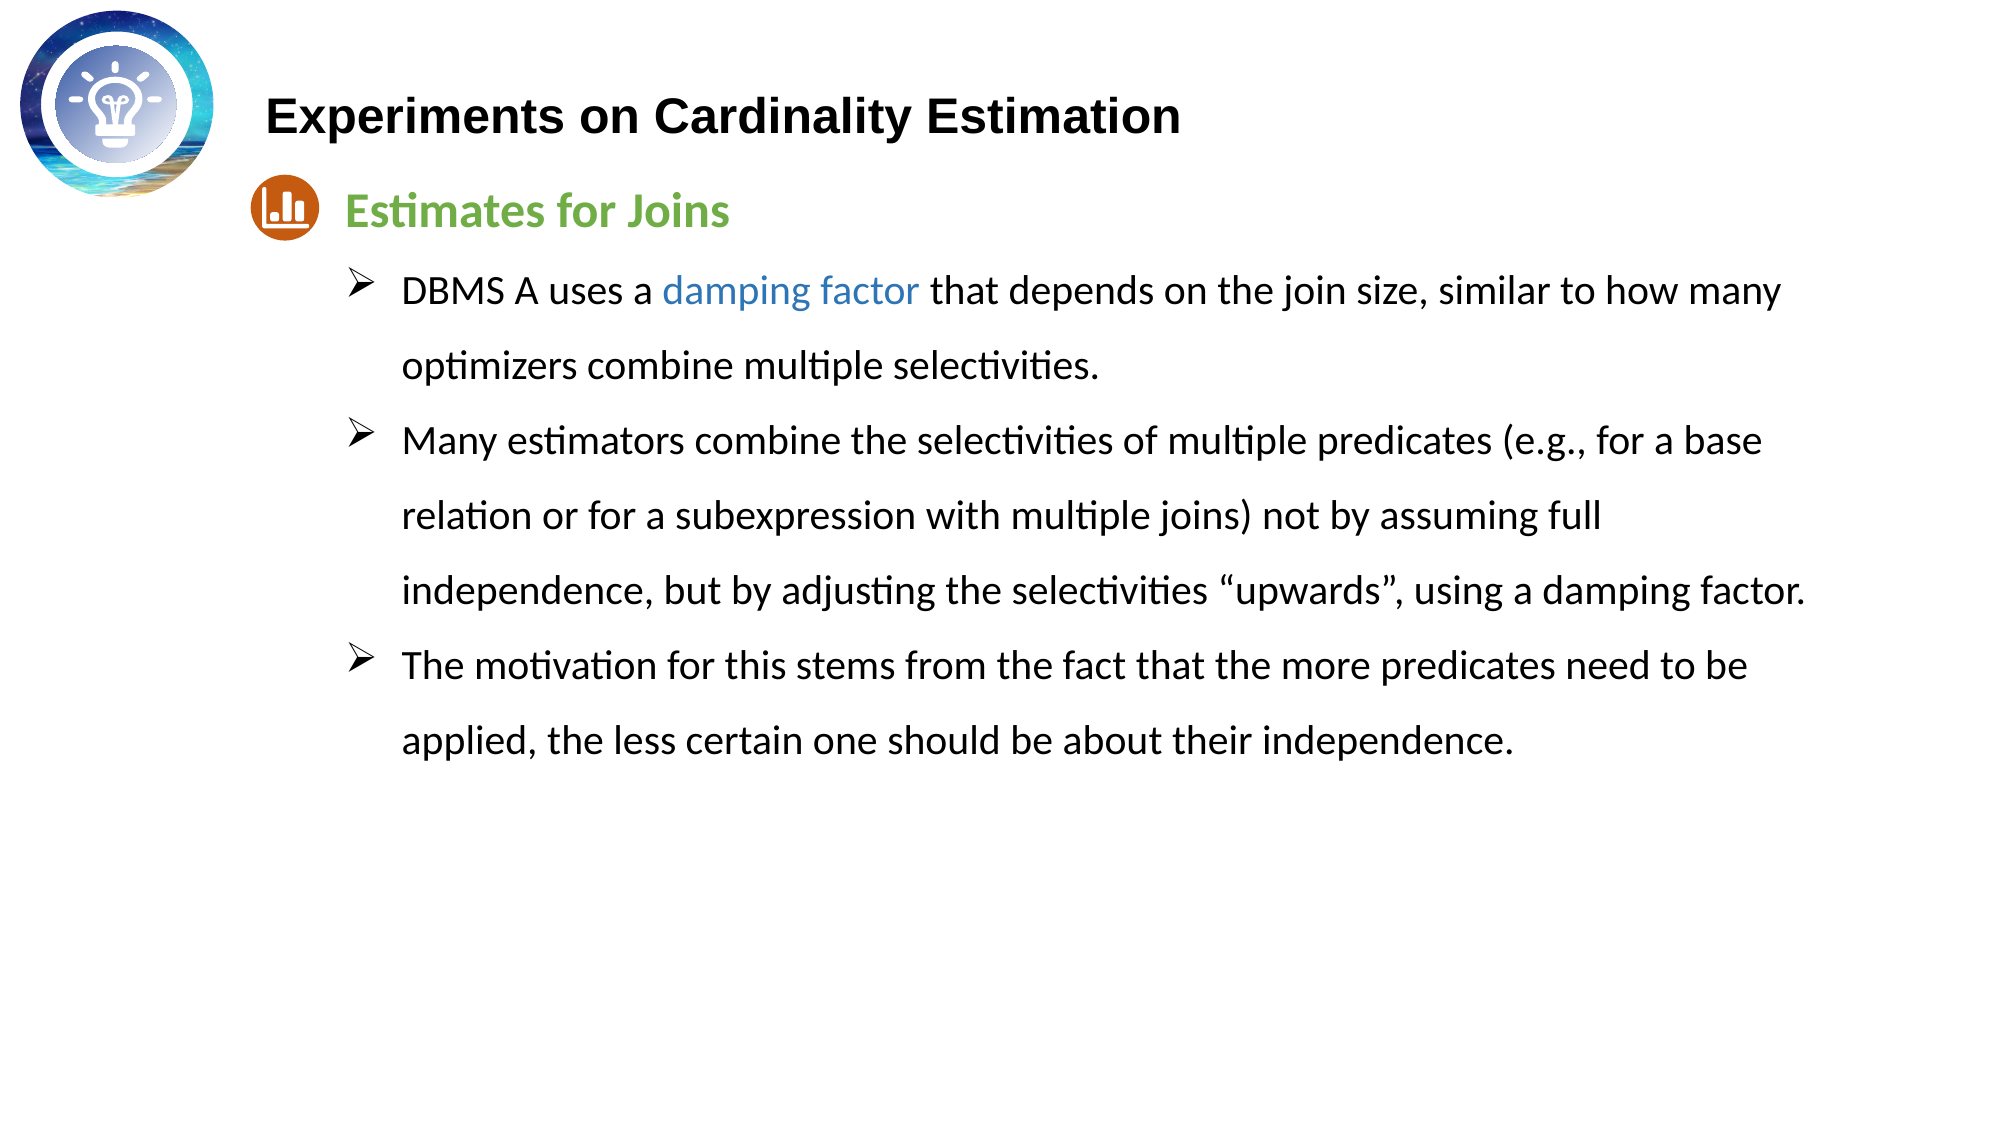

Experiments on Cardinality Estimation

Estimates for Joins
DBMS A uses a damping factor that depends on the join size, similar to how many optimizers combine multiple selectivities.
Many estimators combine the selectivities of multiple predicates (e.g., for a base relation or for a subexpression with multiple joins) not by assuming full independence, but by adjusting the selectivities “upwards”, using a damping factor.
The motivation for this stems from the fact that the more predicates need to be applied, the less certain one should be about their independence.